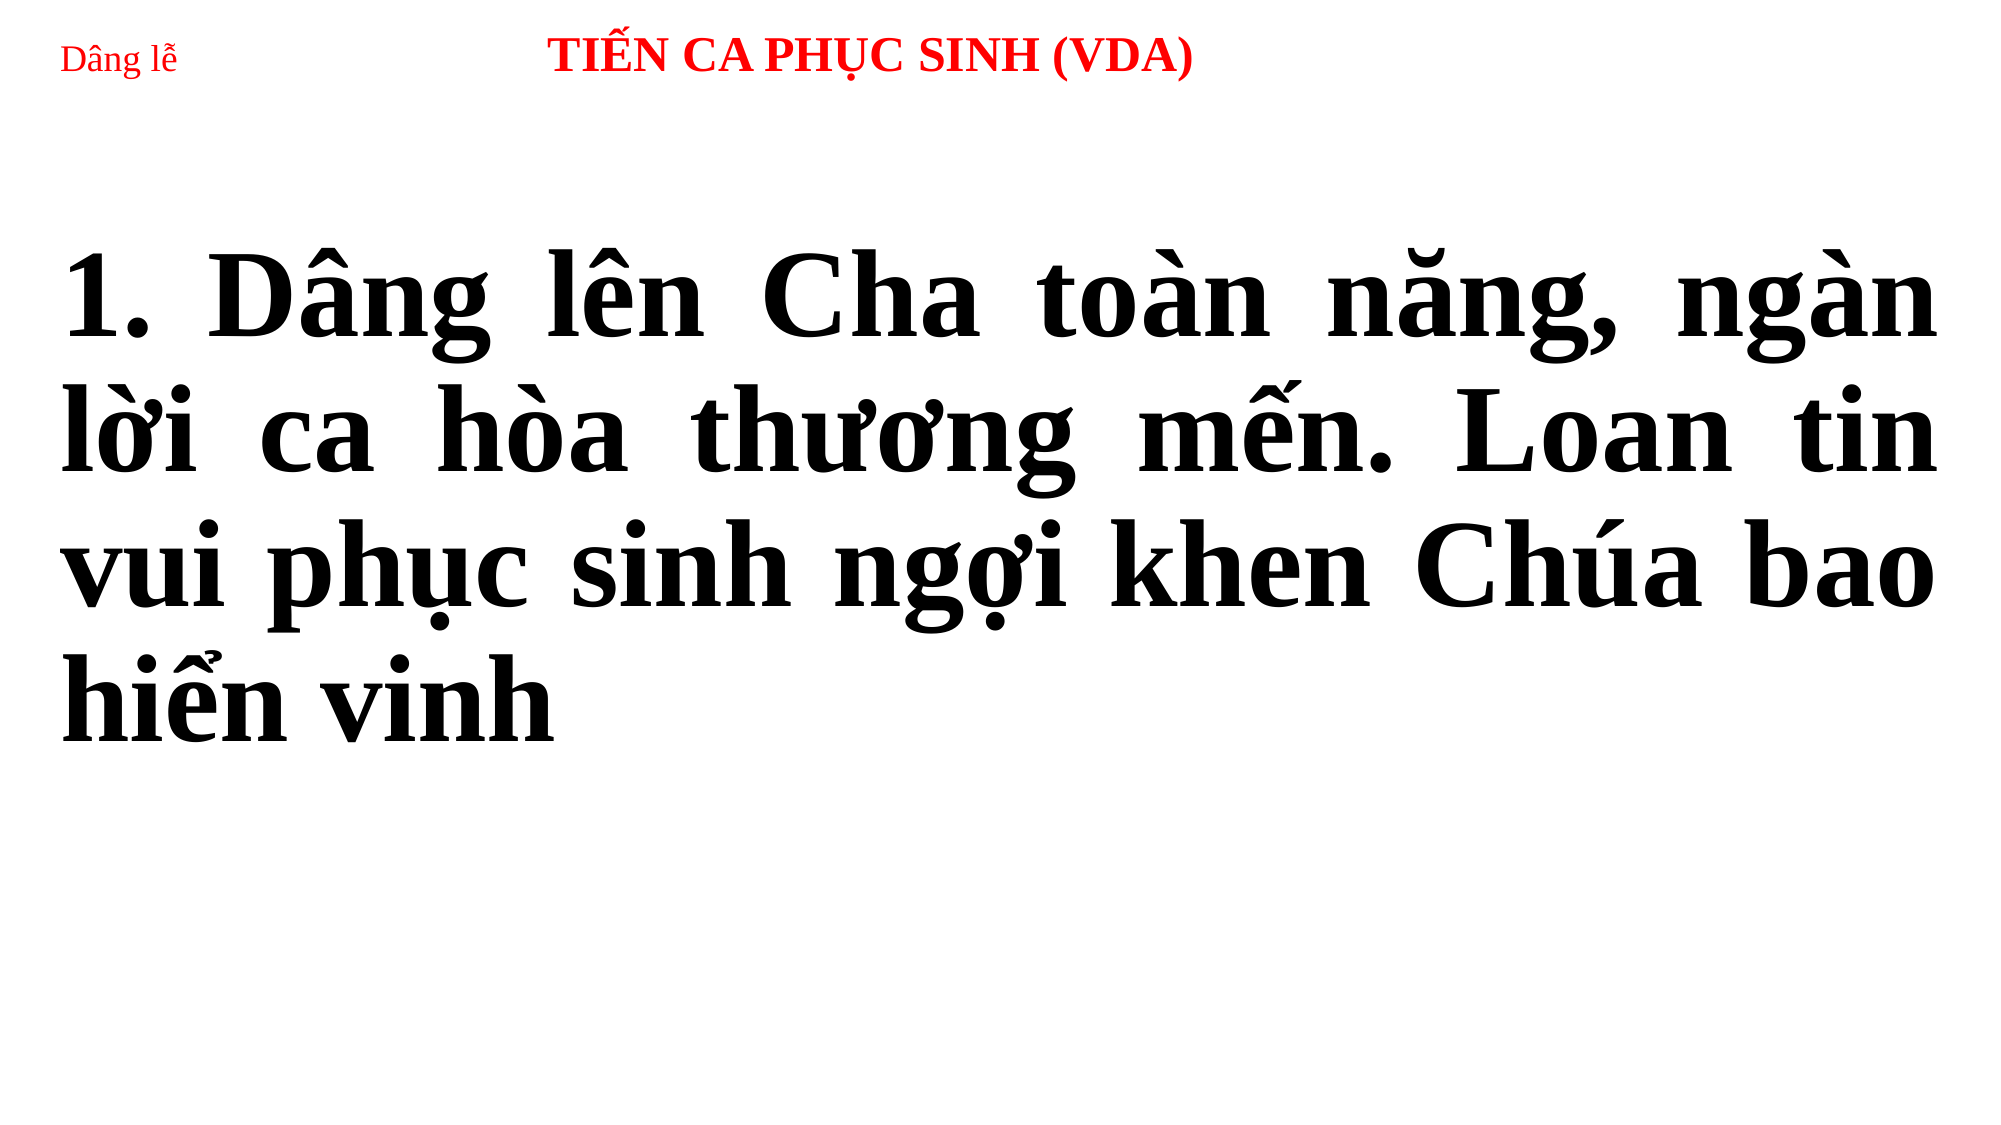

# Dâng lễ 			    TIẾN CA PHỤC SINH (VDA)
1. Dâng lên Cha toàn năng, ngàn lời ca hòa thương mến. Loan tin vui phục sinh ngợi khen Chúa bao hiển vinh